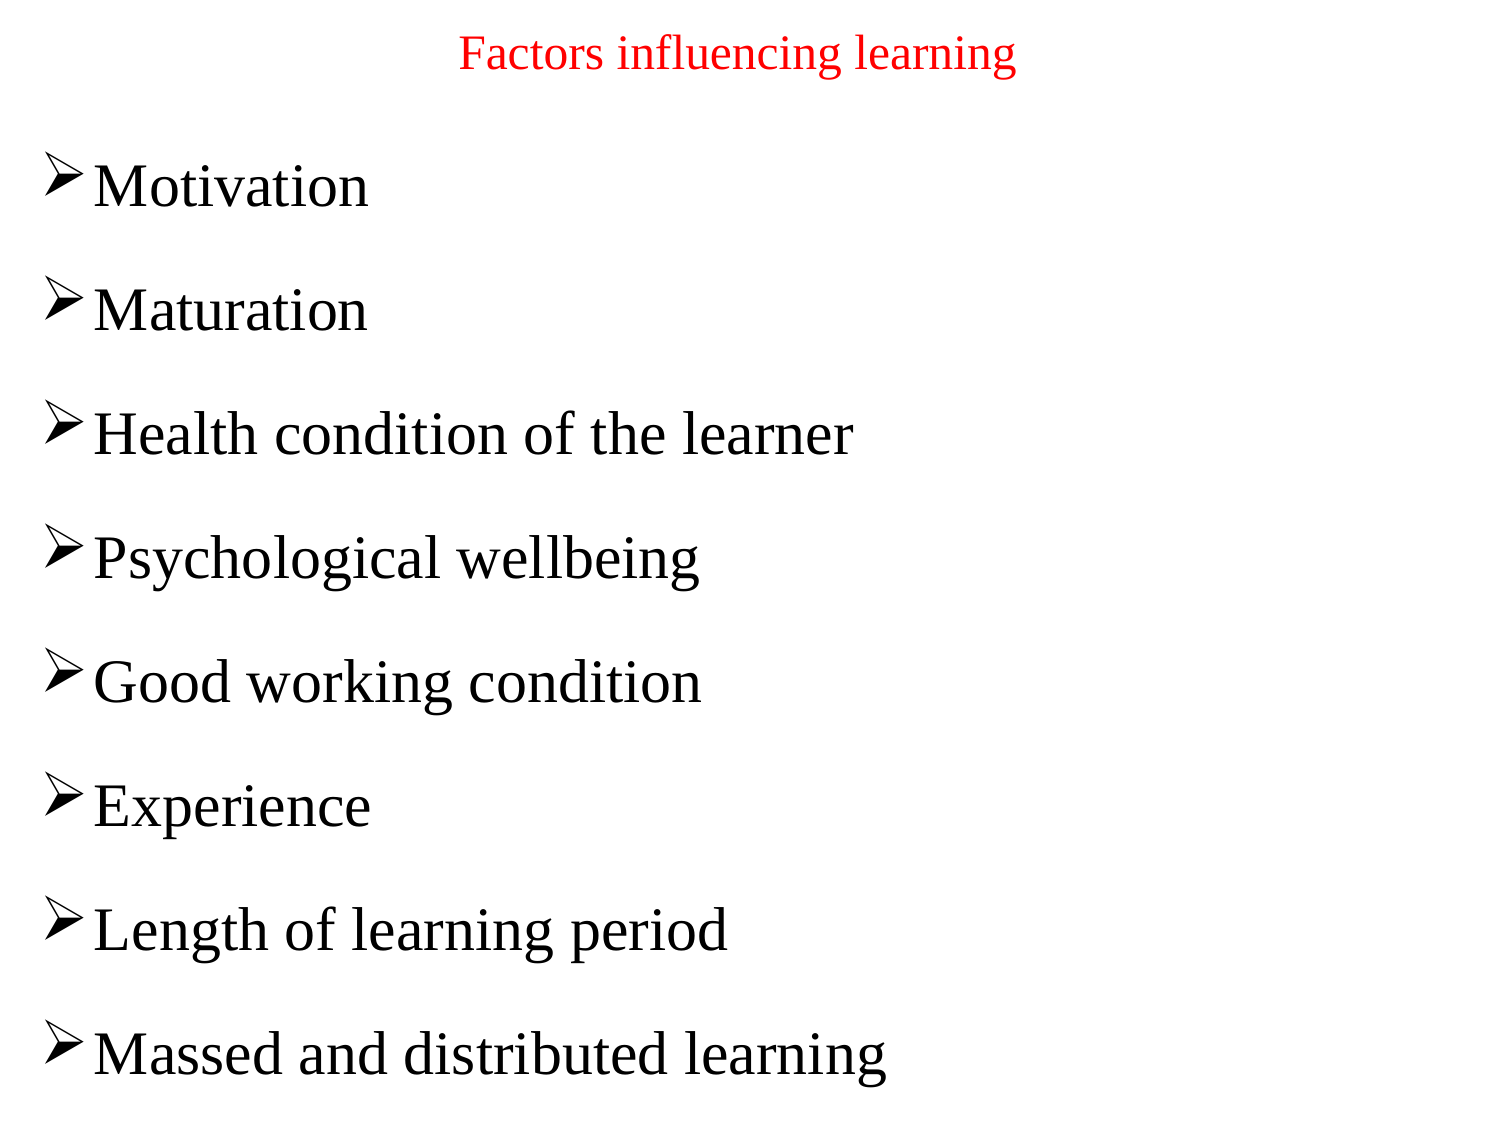

# Factors influencing learning
Motivation
Maturation
Health condition of the learner
Psychological wellbeing
Good working condition
Experience
Length of learning period
Massed and distributed learning